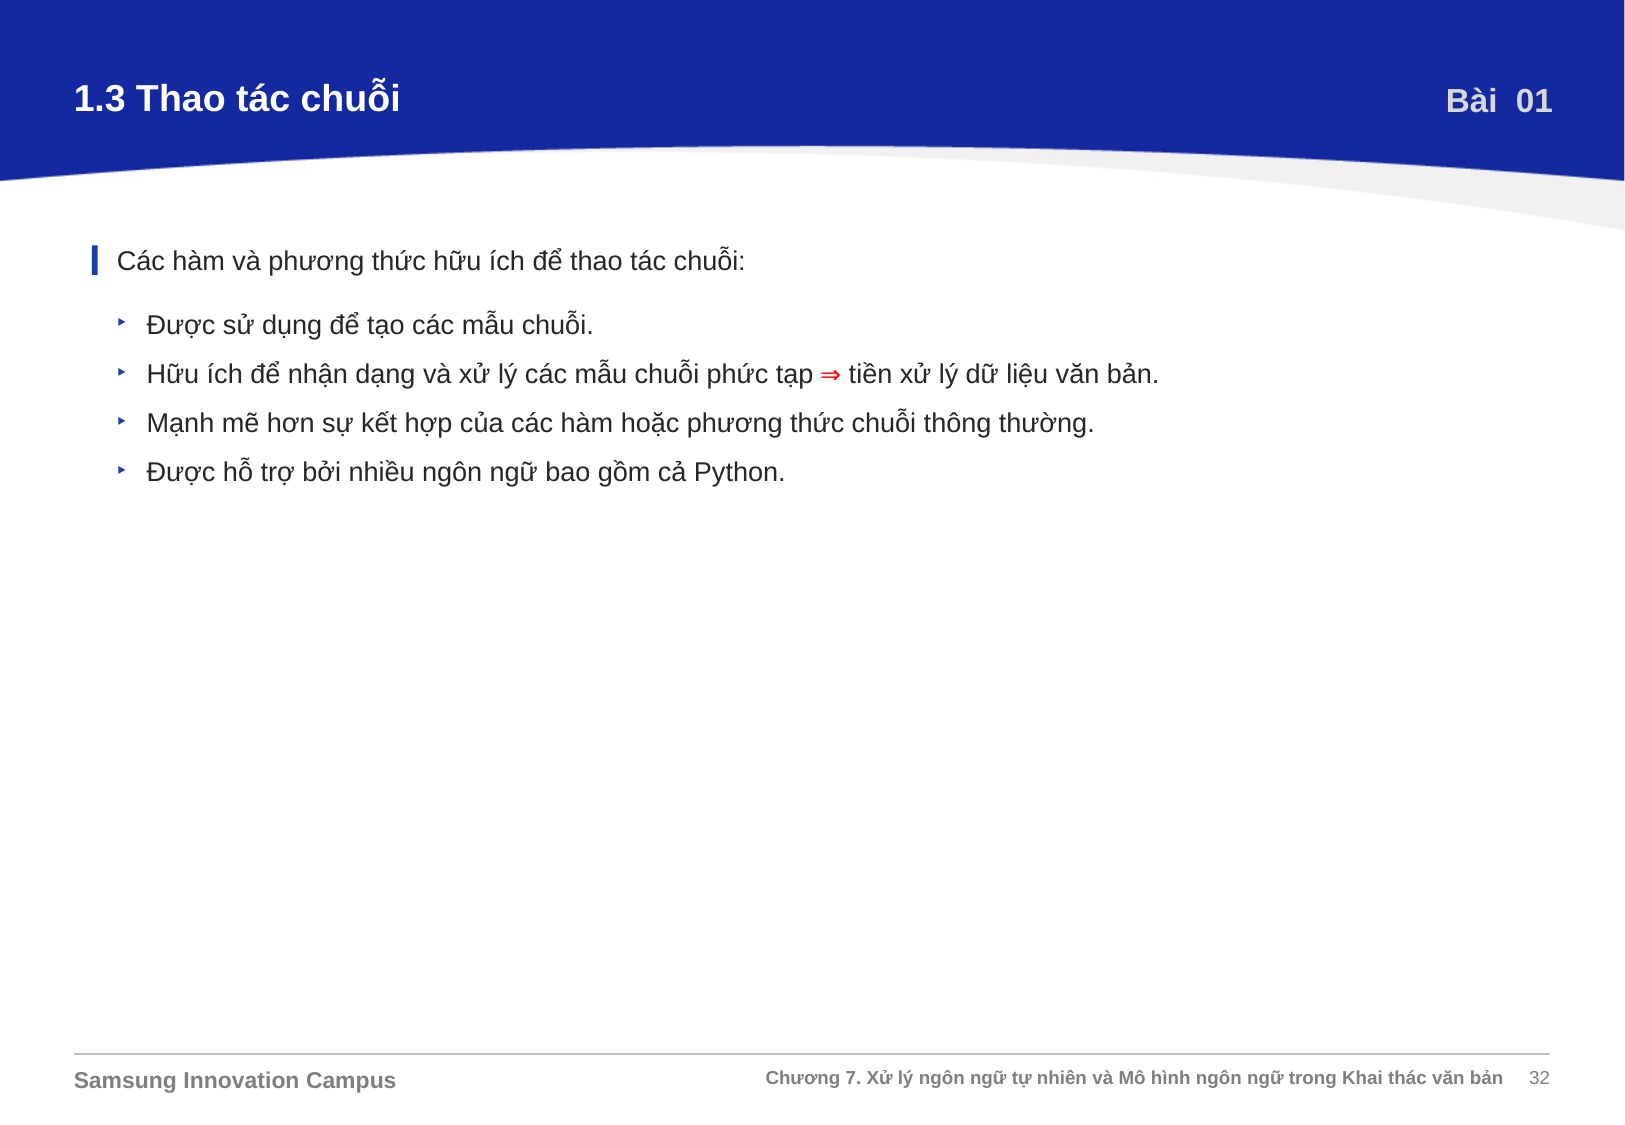

1.3 Thao tác chuỗi
Bài  01
Các hàm và phương thức hữu ích để thao tác chuỗi:

Được sử dụng để tạo các mẫu chuỗi.
Hữu ích để nhận dạng và xử lý các mẫu chuỗi phức tạp ⇒ tiền xử lý dữ liệu văn bản.
Mạnh mẽ hơn sự kết hợp của các hàm hoặc phương thức chuỗi thông thường.
Được hỗ trợ bởi nhiều ngôn ngữ bao gồm cả Python.